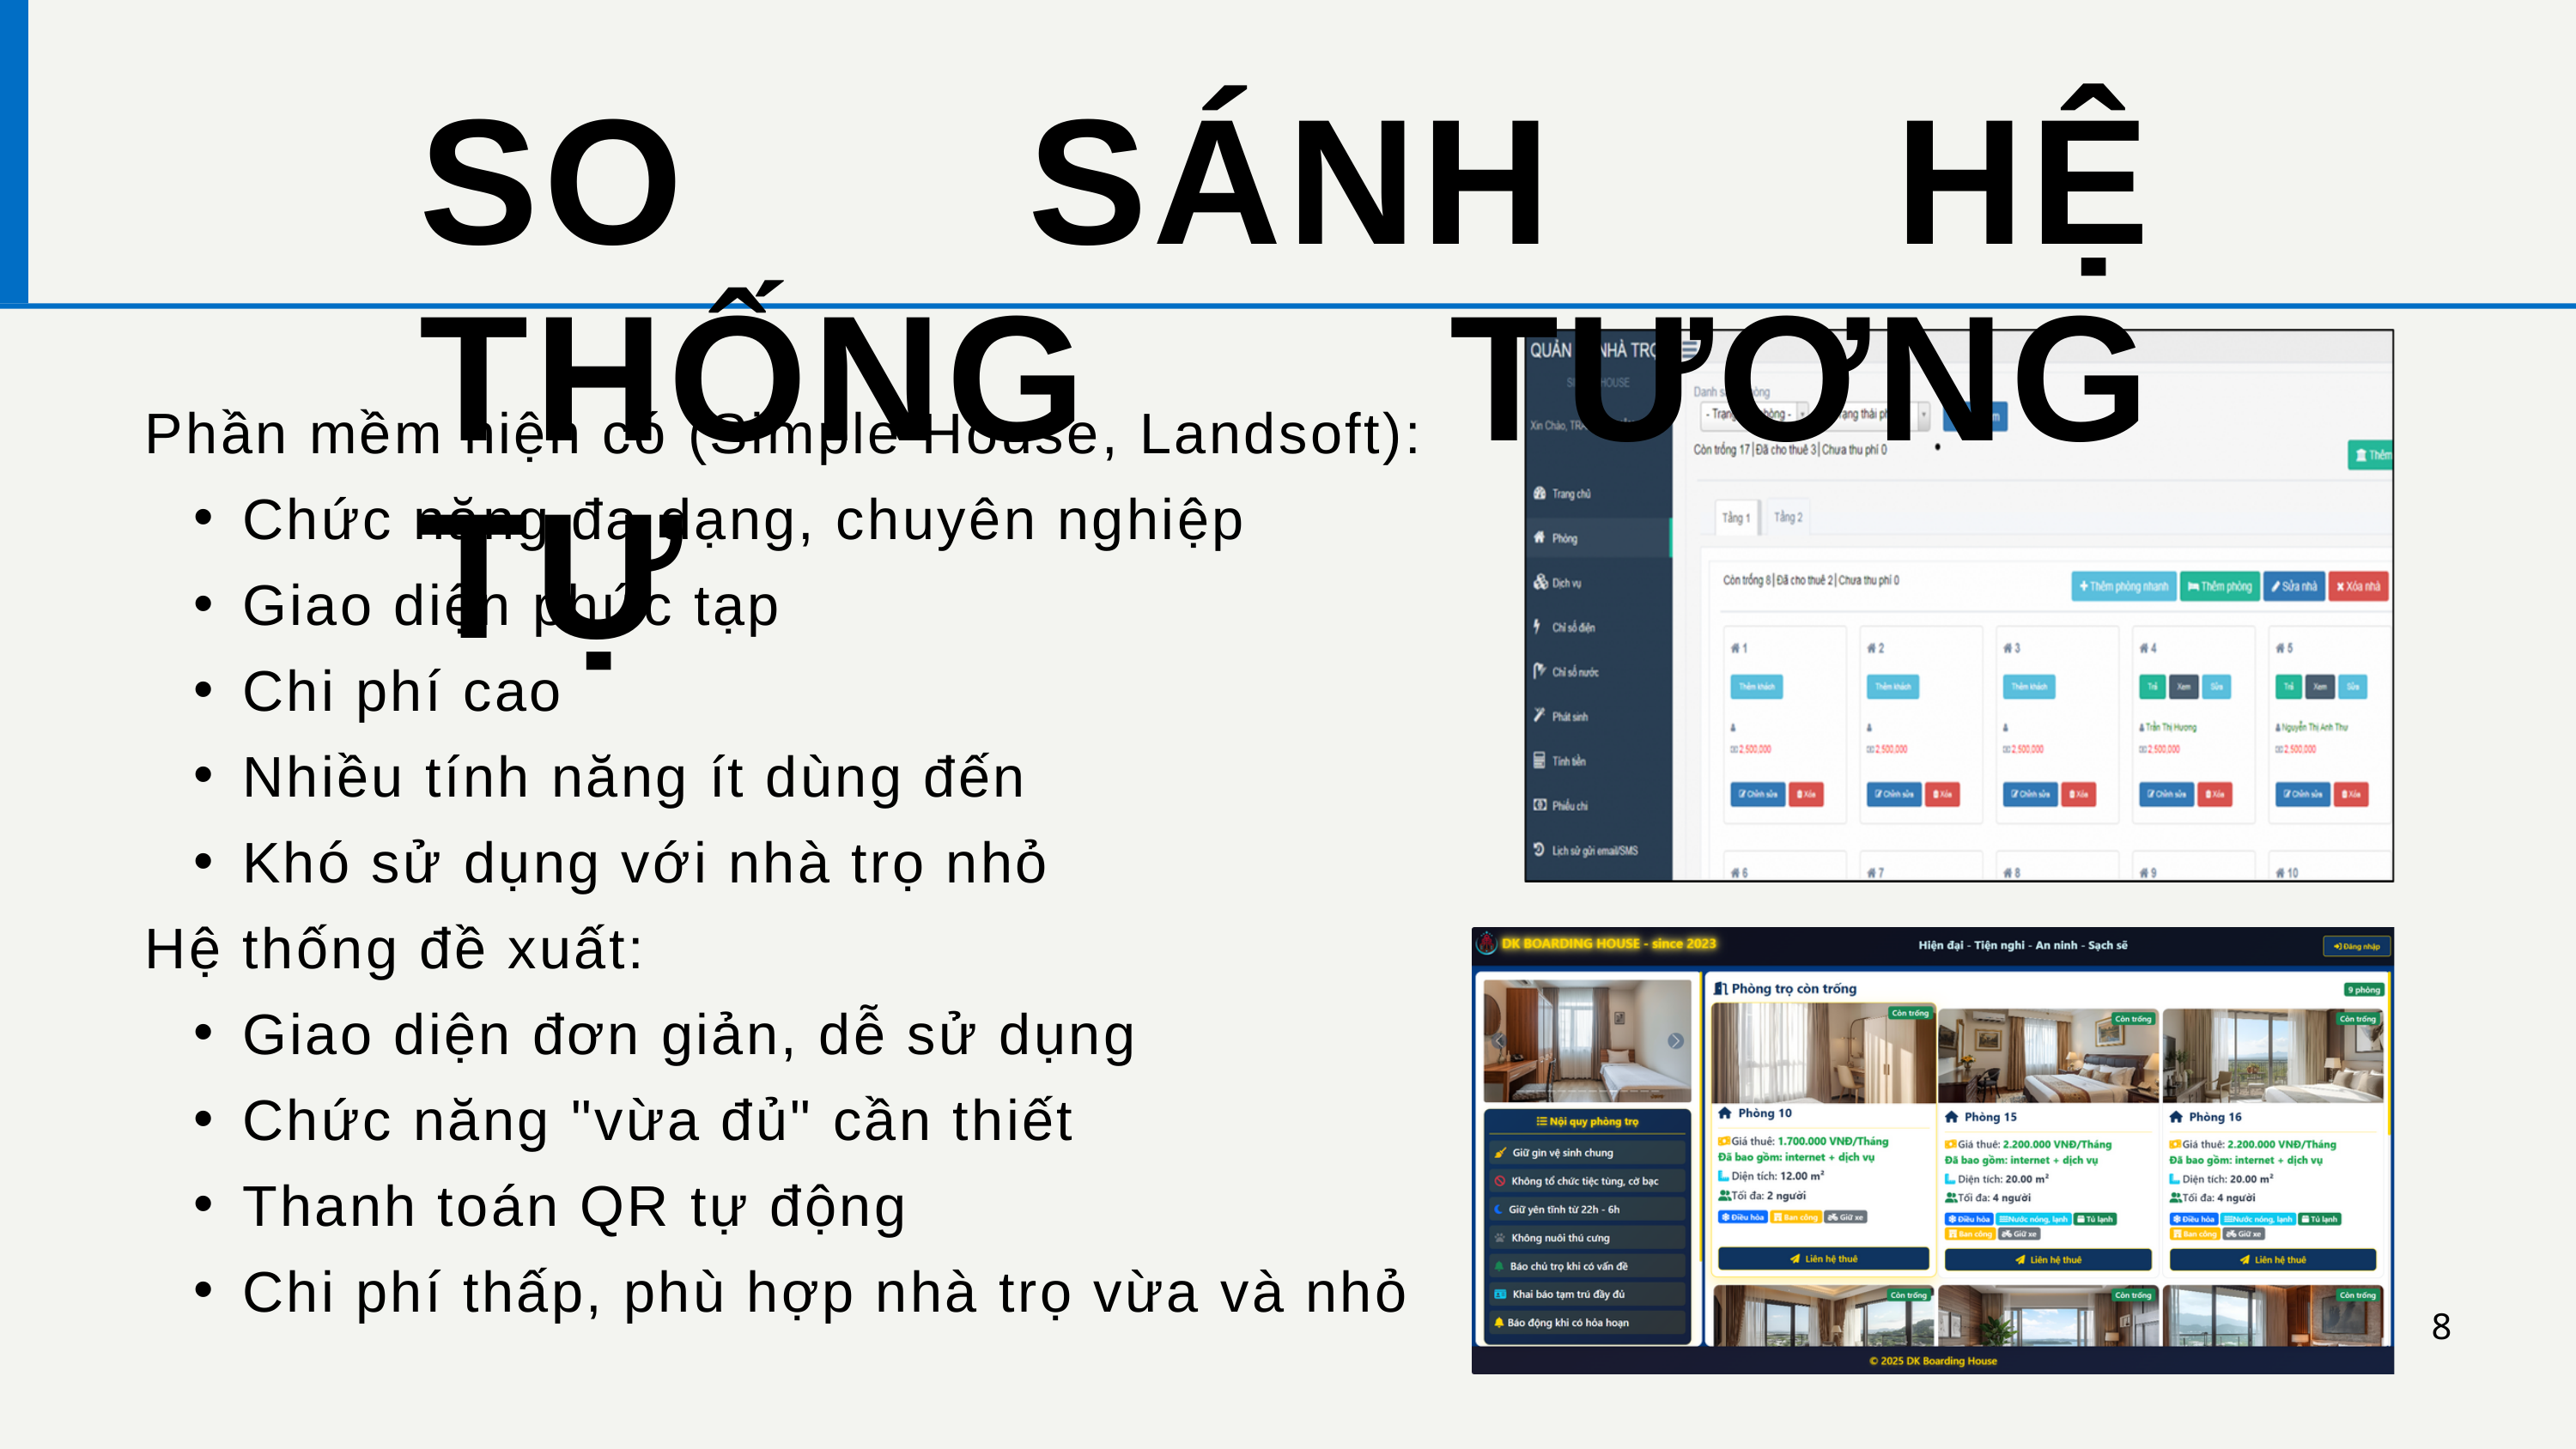

SO SÁNH HỆ THỐNG TƯƠNG TỰ

Phần mềm hiện có (Simple House, Landsoft):
Chức năng đa dạng, chuyên nghiệp
Giao diện phức tạp
Chi phí cao
Nhiều tính năng ít dùng đến
Khó sử dụng với nhà trọ nhỏ
Hệ thống đề xuất:
Giao diện đơn giản, dễ sử dụng
Chức năng "vừa đủ" cần thiết
Thanh toán QR tự động
Chi phí thấp, phù hợp nhà trọ vừa và nhỏ

8